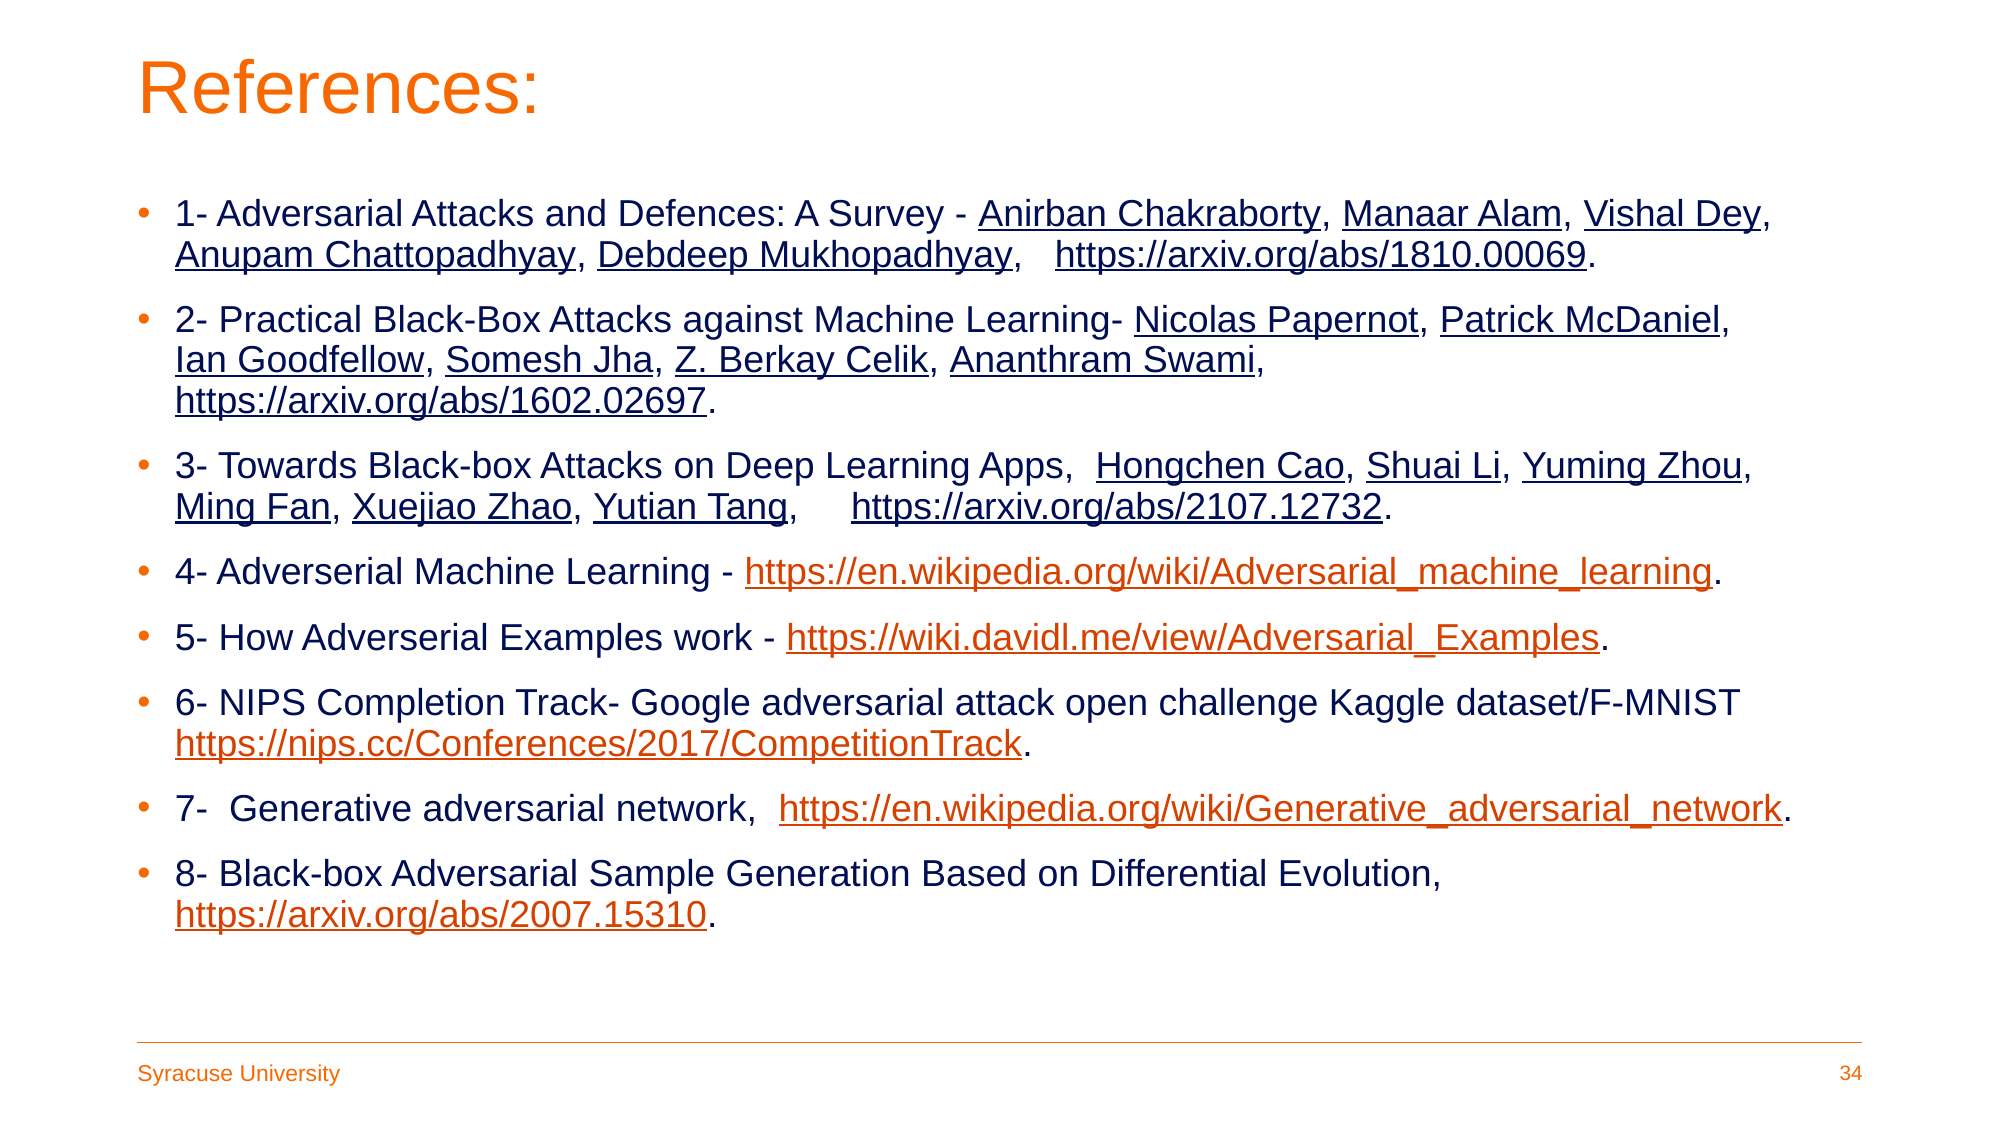

# References:
1- Adversarial Attacks and Defences: A Survey - Anirban Chakraborty, Manaar Alam, Vishal Dey, Anupam Chattopadhyay, Debdeep Mukhopadhyay,   https://arxiv.org/abs/1810.00069.
2- Practical Black-Box Attacks against Machine Learning- Nicolas Papernot, Patrick McDaniel, Ian Goodfellow, Somesh Jha, Z. Berkay Celik, Ananthram Swami,    https://arxiv.org/abs/1602.02697.
3- Towards Black-box Attacks on Deep Learning Apps,  Hongchen Cao, Shuai Li, Yuming Zhou, Ming Fan, Xuejiao Zhao, Yutian Tang,     https://arxiv.org/abs/2107.12732.
4- Adverserial Machine Learning - https://en.wikipedia.org/wiki/Adversarial_machine_learning.
5- How Adverserial Examples work - https://wiki.davidl.me/view/Adversarial_Examples.
6- NIPS Completion Track- Google adversarial attack open challenge Kaggle dataset/F-MNIST  https://nips.cc/Conferences/2017/CompetitionTrack.
7-  Generative adversarial network,  https://en.wikipedia.org/wiki/Generative_adversarial_network.
8- Black-box Adversarial Sample Generation Based on Differential Evolution, https://arxiv.org/abs/2007.15310.